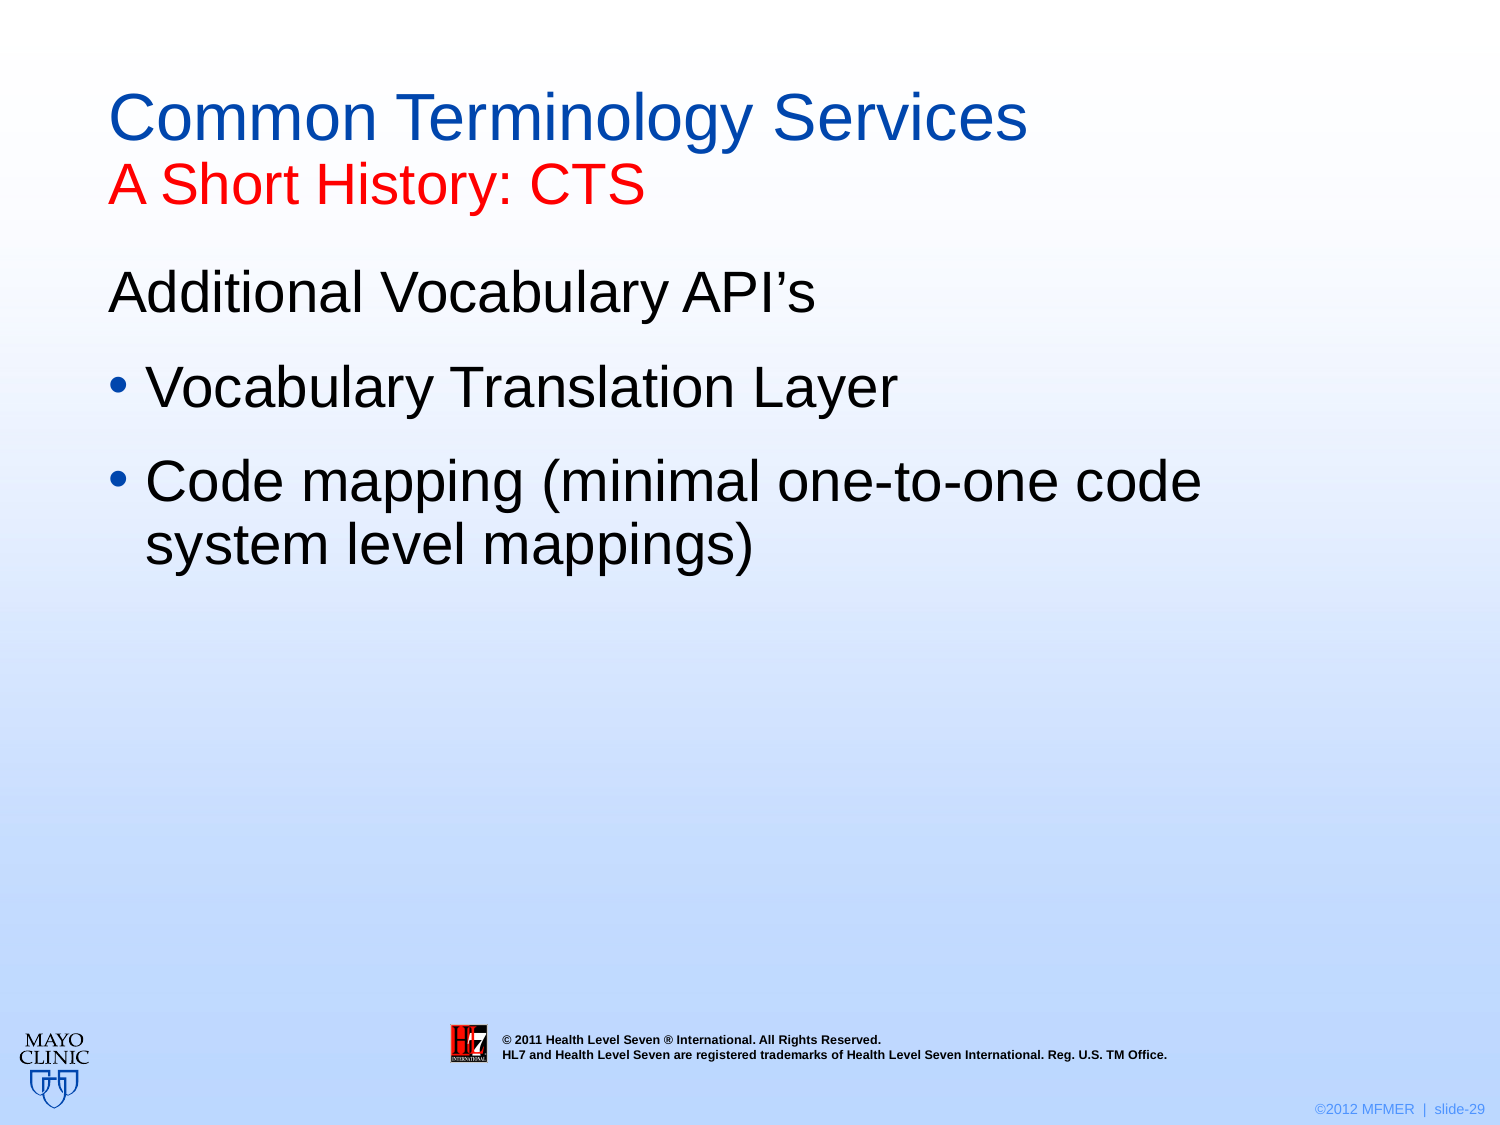

# Common Terminology Services A Short History: CTS
Additional Vocabulary API’s
Vocabulary Translation Layer
Code mapping (minimal one-to-one code system level mappings)